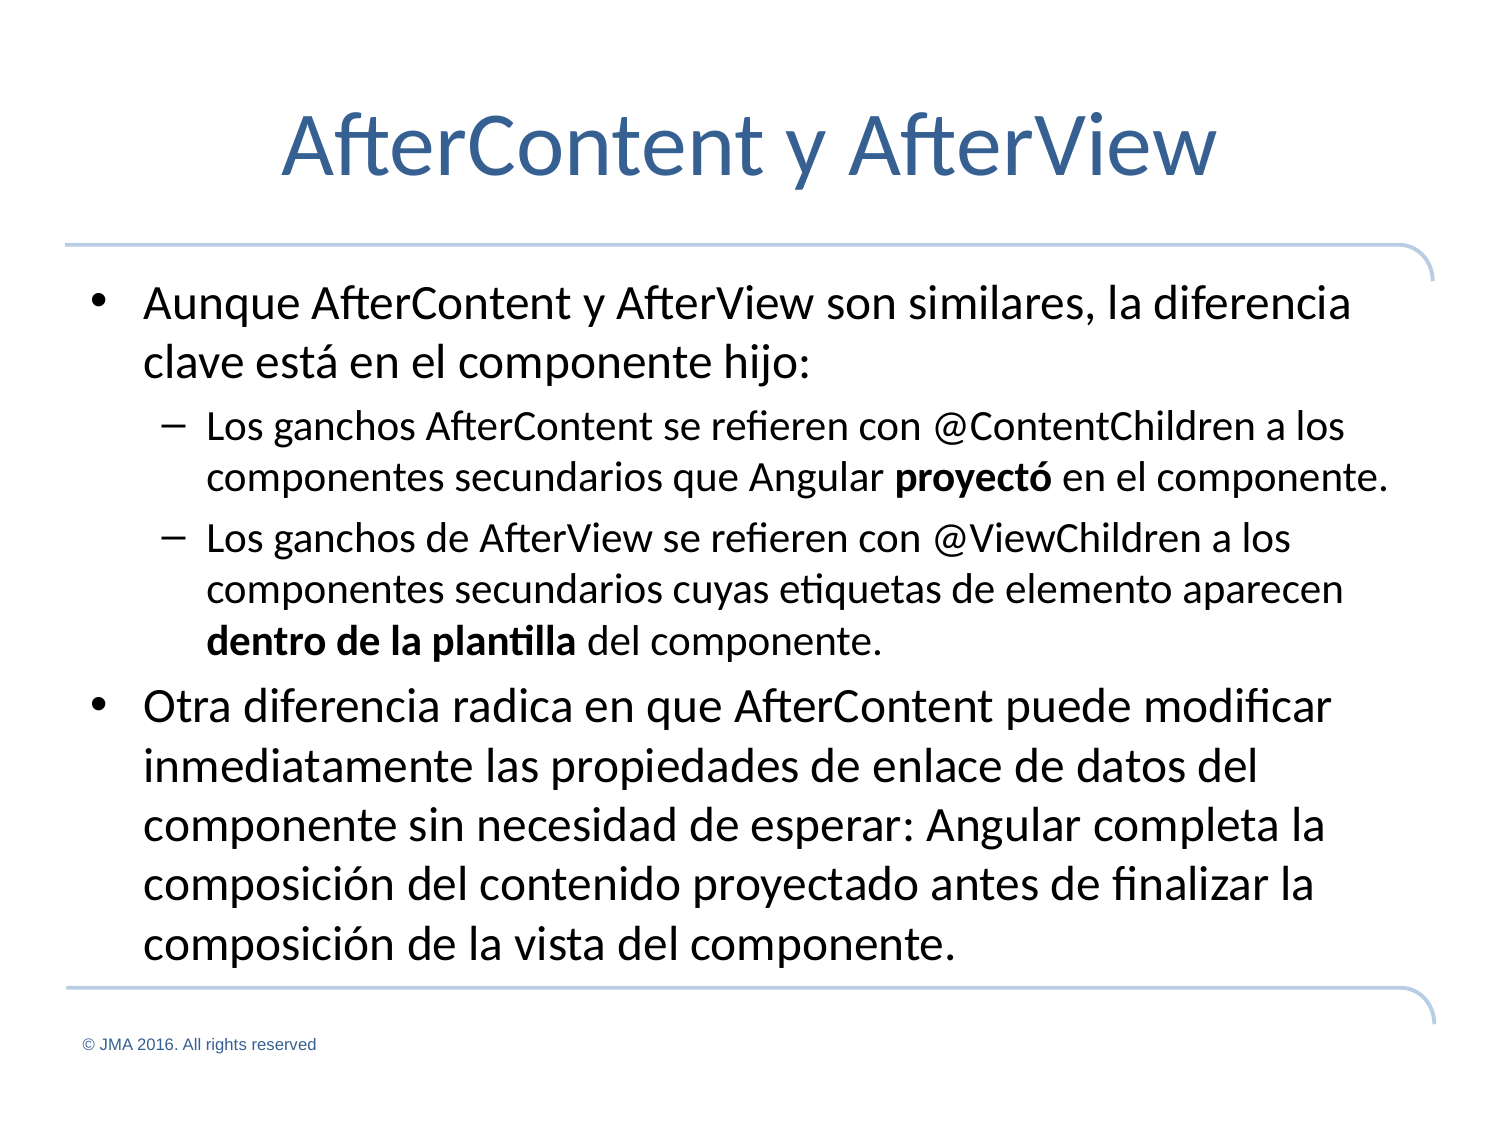

# AfterContent y AfterView
Aunque AfterContent y AfterView son similares, la diferencia clave está en el componente hijo:
Los ganchos AfterContent se refieren con @ContentChildren a los componentes secundarios que Angular proyectó en el componente.
Los ganchos de AfterView se refieren con @ViewChildren a los componentes secundarios cuyas etiquetas de elemento aparecen dentro de la plantilla del componente.
Otra diferencia radica en que AfterContent puede modificar inmediatamente las propiedades de enlace de datos del componente sin necesidad de esperar: Angular completa la composición del contenido proyectado antes de finalizar la composición de la vista del componente.